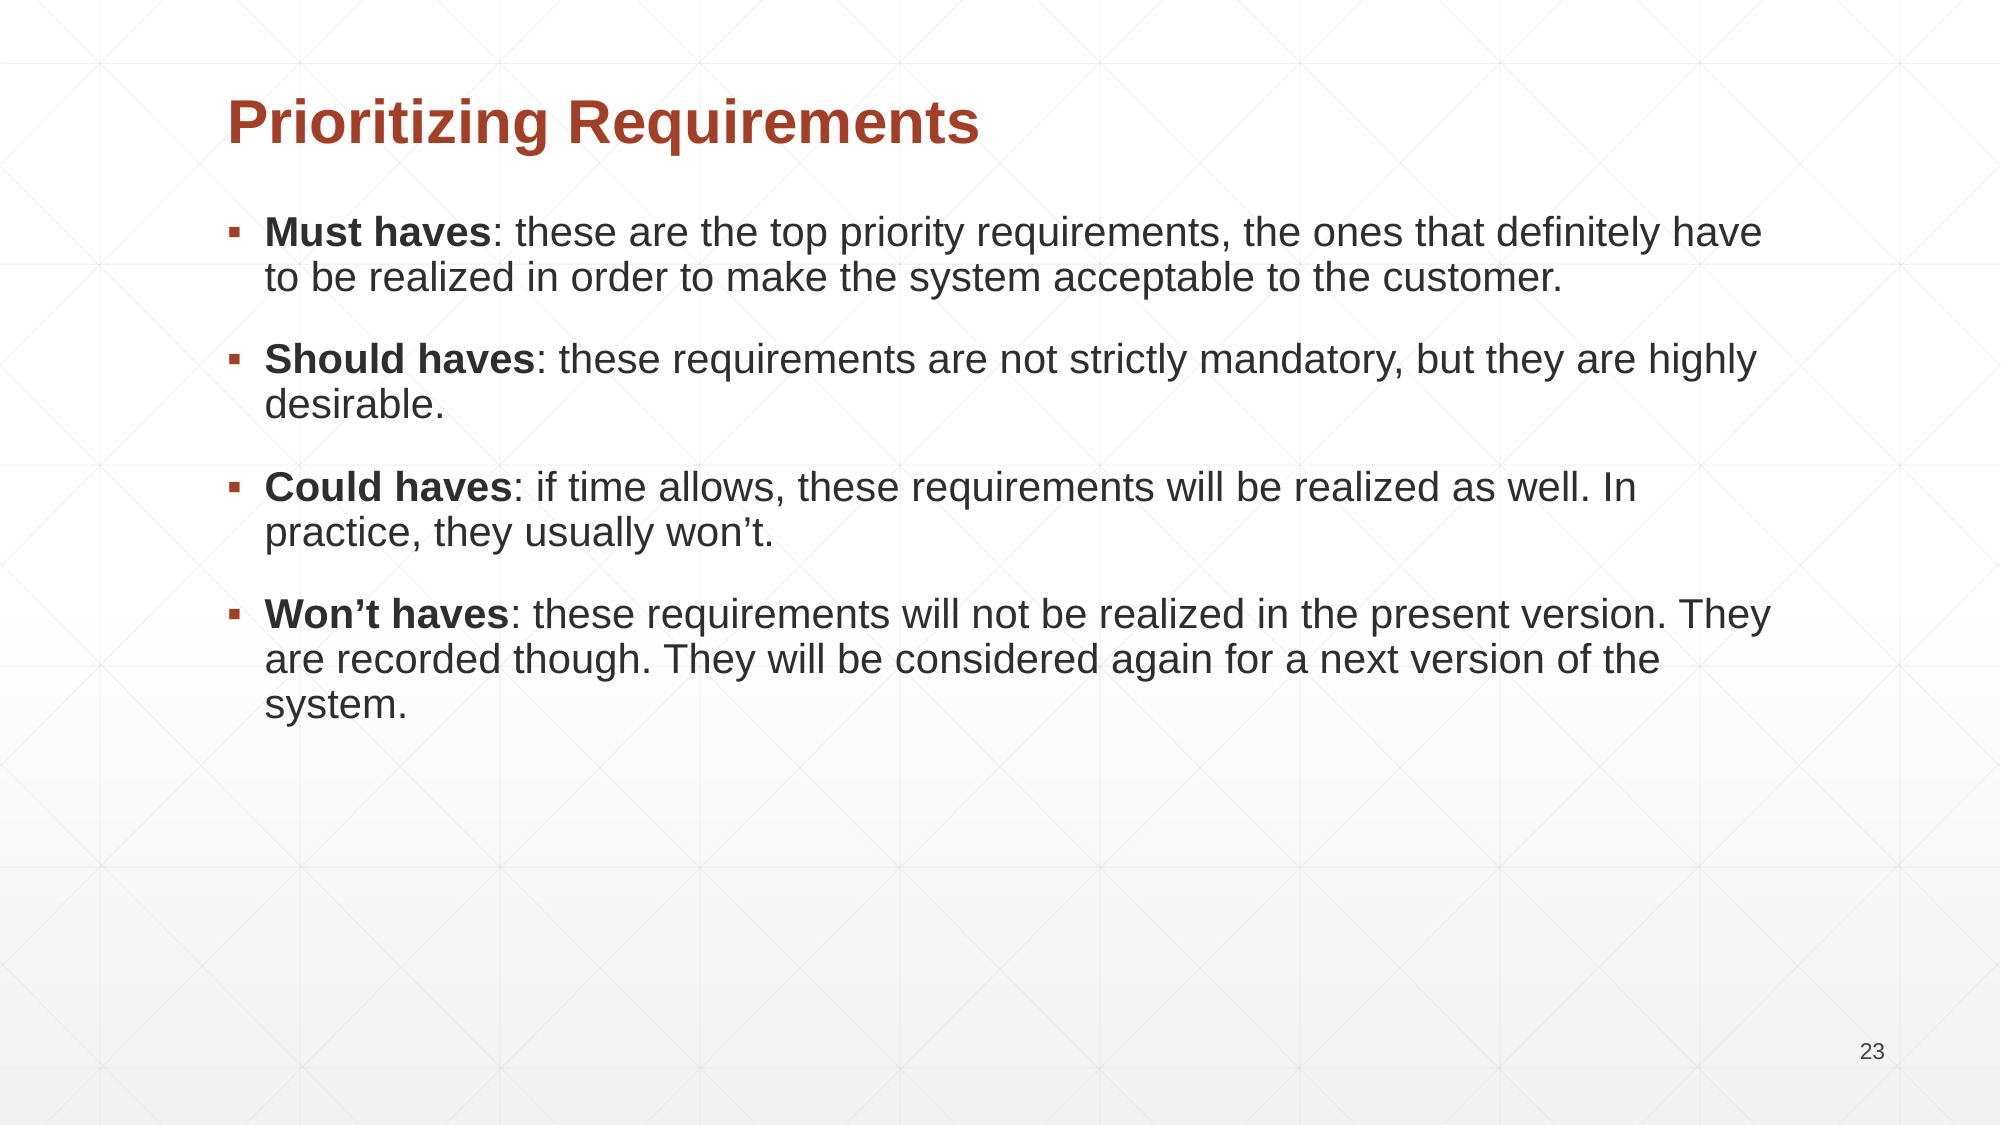

Prioritizing Requirements
Must haves: these are the top priority requirements, the ones that definitely have to be realized in order to make the system acceptable to the customer.
Should haves: these requirements are not strictly mandatory, but they are highly desirable.
Could haves: if time allows, these requirements will be realized as well. In practice, they usually won’t.
Won’t haves: these requirements will not be realized in the present version. They are recorded though. They will be considered again for a next version of the system.

23